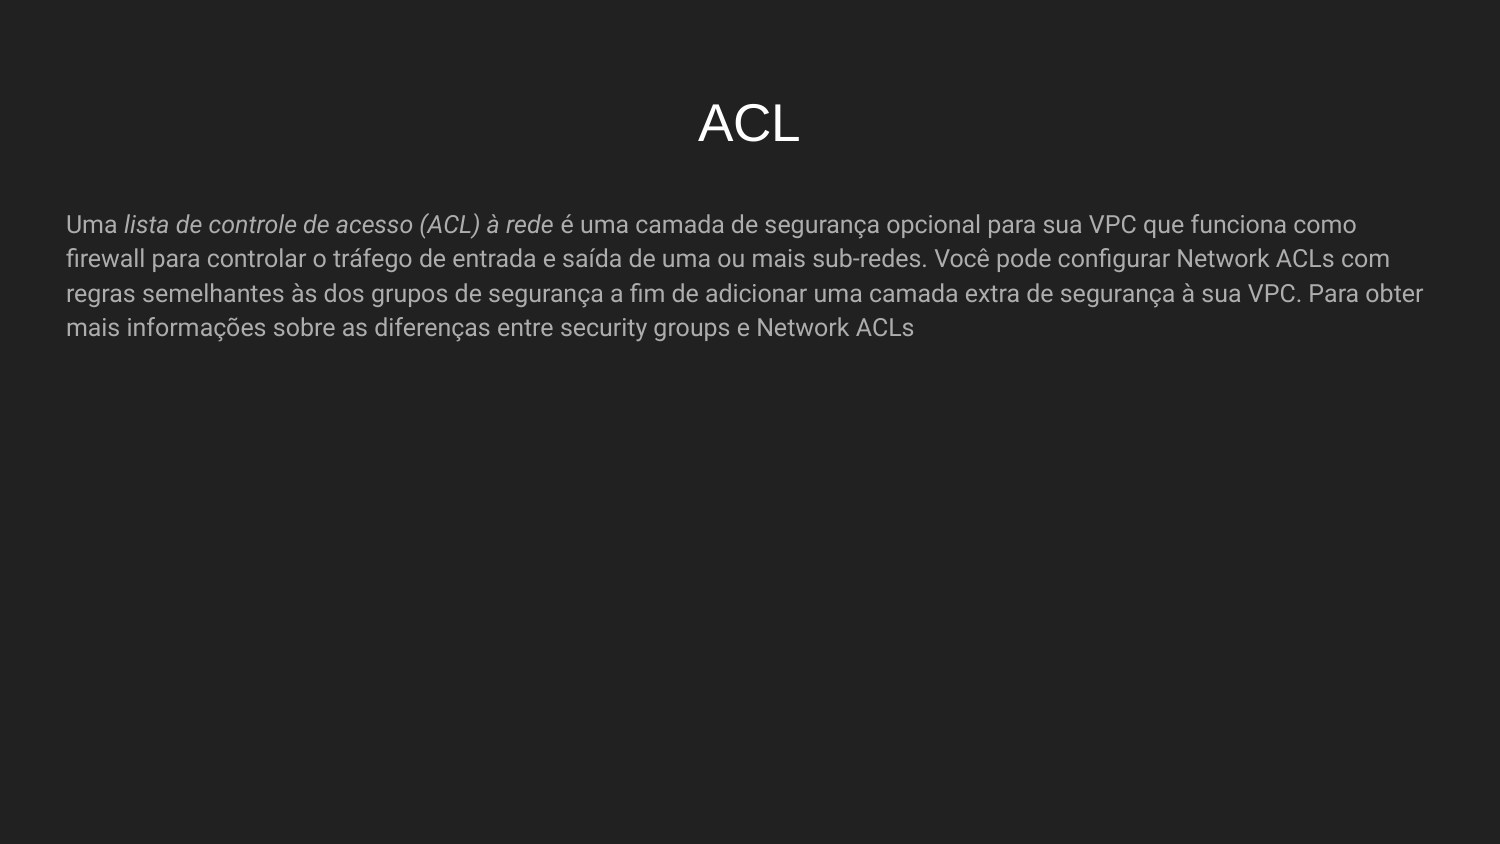

# ACL
Uma lista de controle de acesso (ACL) à rede é uma camada de segurança opcional para sua VPC que funciona como firewall para controlar o tráfego de entrada e saída de uma ou mais sub-redes. Você pode configurar Network ACLs com regras semelhantes às dos grupos de segurança a fim de adicionar uma camada extra de segurança à sua VPC. Para obter mais informações sobre as diferenças entre security groups e Network ACLs